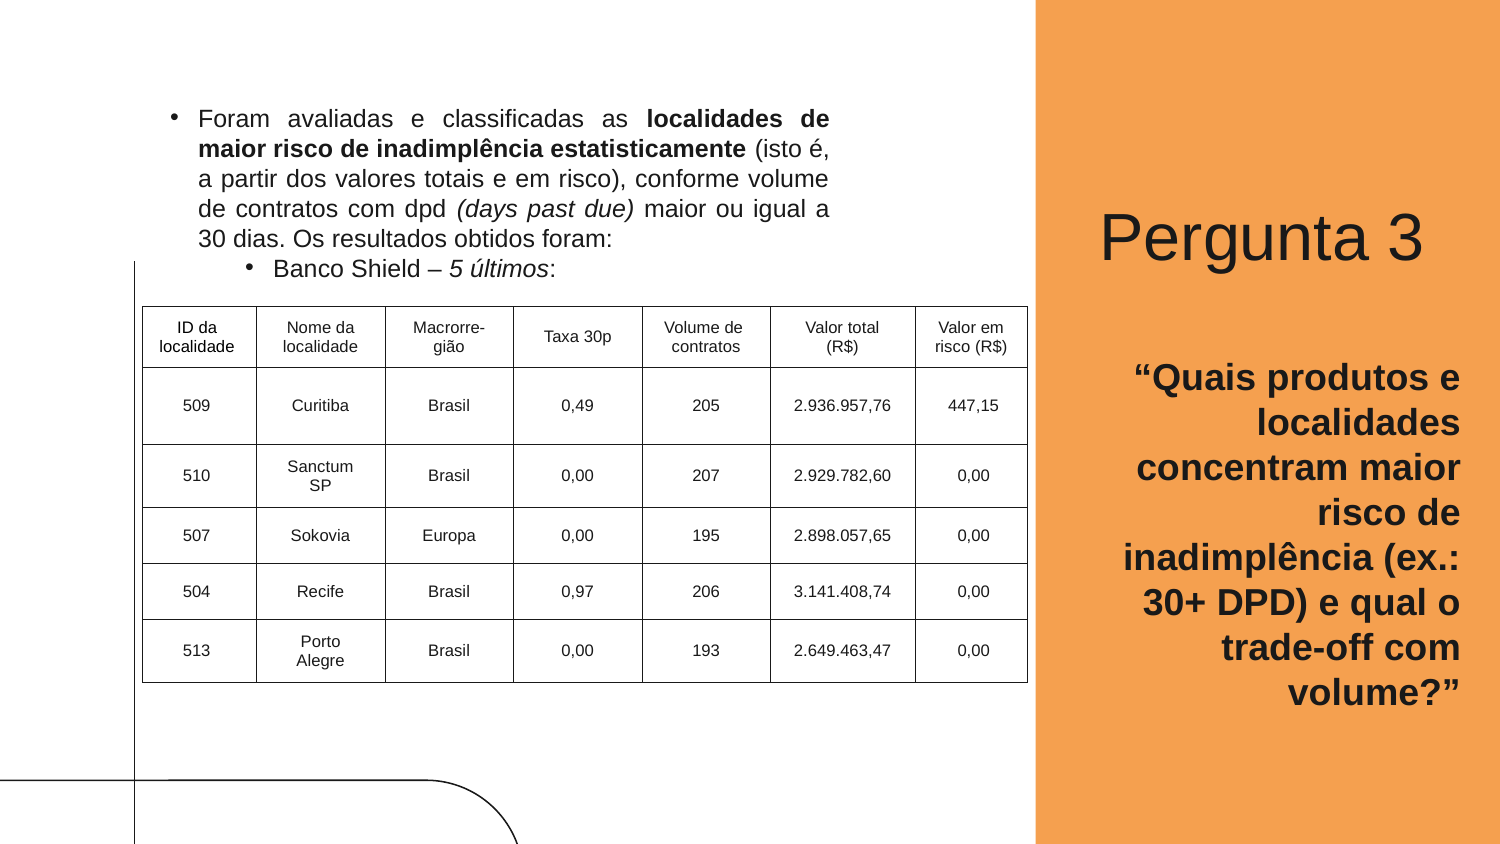

Foram avaliadas e classificadas as localidades de maior risco de inadimplência estatisticamente (isto é, a partir dos valores totais e em risco), conforme volume de contratos com dpd (days past due) maior ou igual a 30 dias. Os resultados obtidos foram:
Banco Shield – 5 últimos:
Pergunta 3
| ID da localidade | Nome da localidade | Macrorre-gião | Taxa 30p | Volume de contratos | Valor total (R$) | Valor em risco (R$) |
| --- | --- | --- | --- | --- | --- | --- |
| 509 | Curitiba | Brasil | 0,49 | 205 | 2.936.957,76 | 447,15 |
| 510 | Sanctum SP | Brasil | 0,00 | 207 | 2.929.782,60 | 0,00 |
| 507 | Sokovia | Europa | 0,00 | 195 | 2.898.057,65 | 0,00 |
| 504 | Recife | Brasil | 0,97 | 206 | 3.141.408,74 | 0,00 |
| 513 | Porto Alegre | Brasil | 0,00 | 193 | 2.649.463,47 | 0,00 |
“Quais produtos e localidades concentram maior risco de inadimplência (ex.: 30+ DPD) e qual o trade-off com volume?”